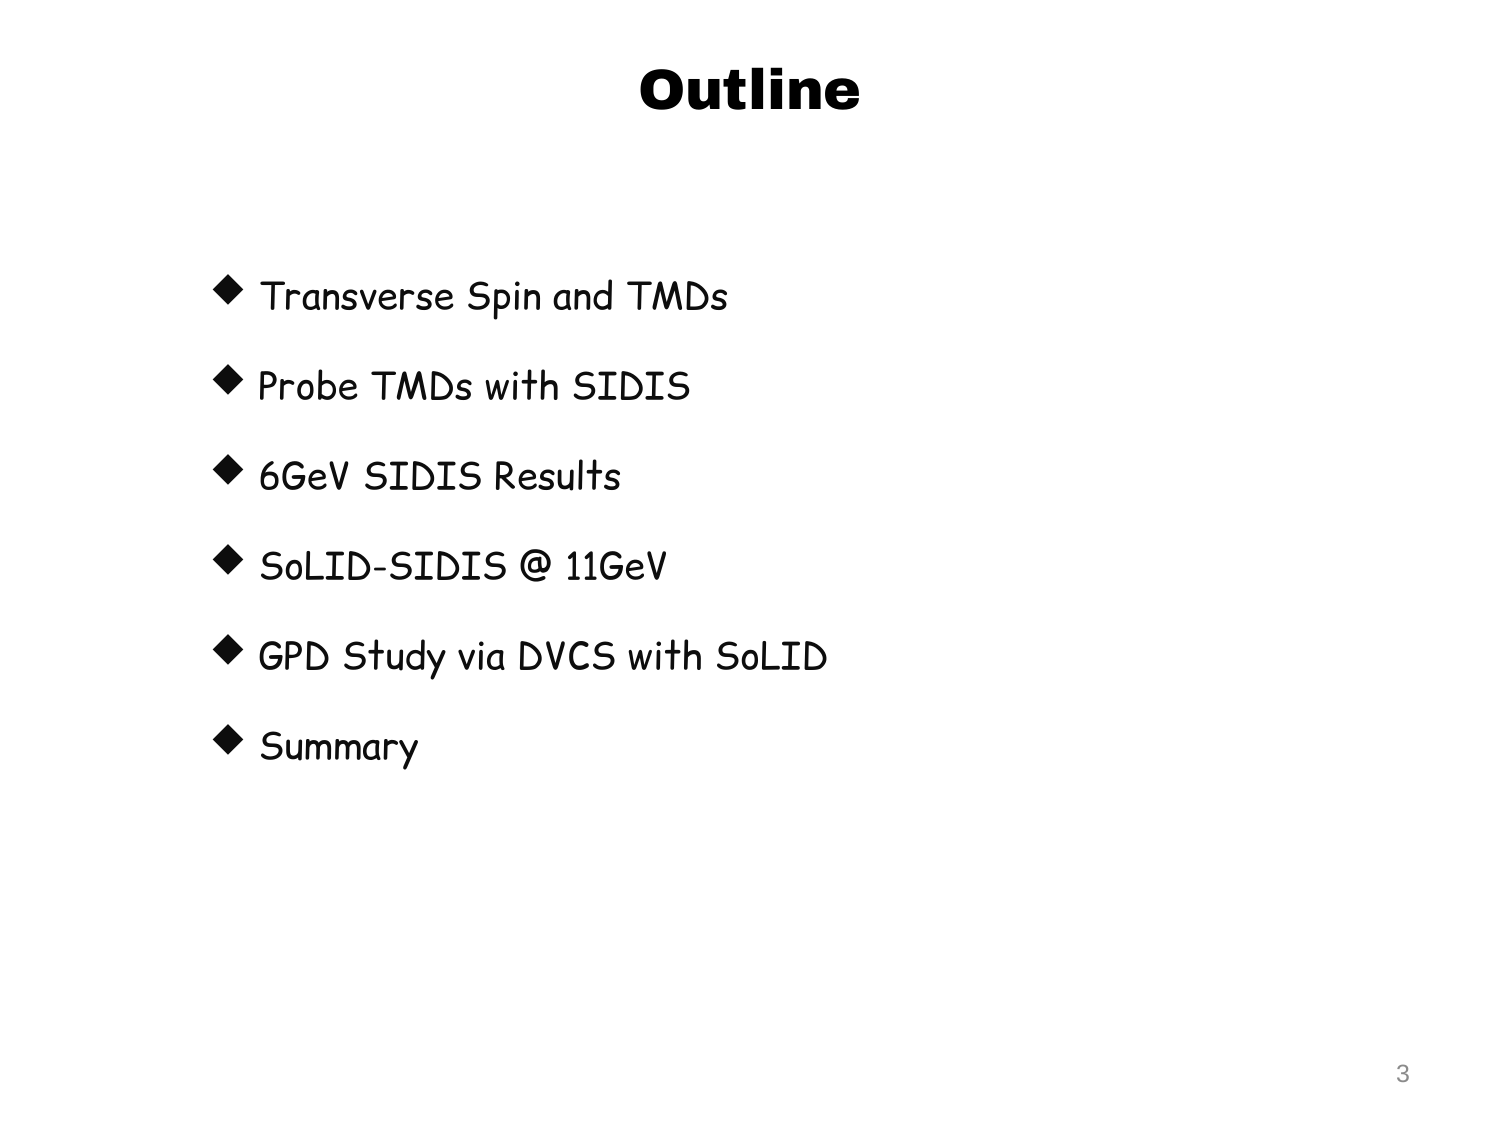

# Outline
 Transverse Spin and TMDs
 Probe TMDs with SIDIS
 6GeV SIDIS Results
 SoLID-SIDIS @ 11GeV
 GPD Study via DVCS with SoLID
 Summary
3